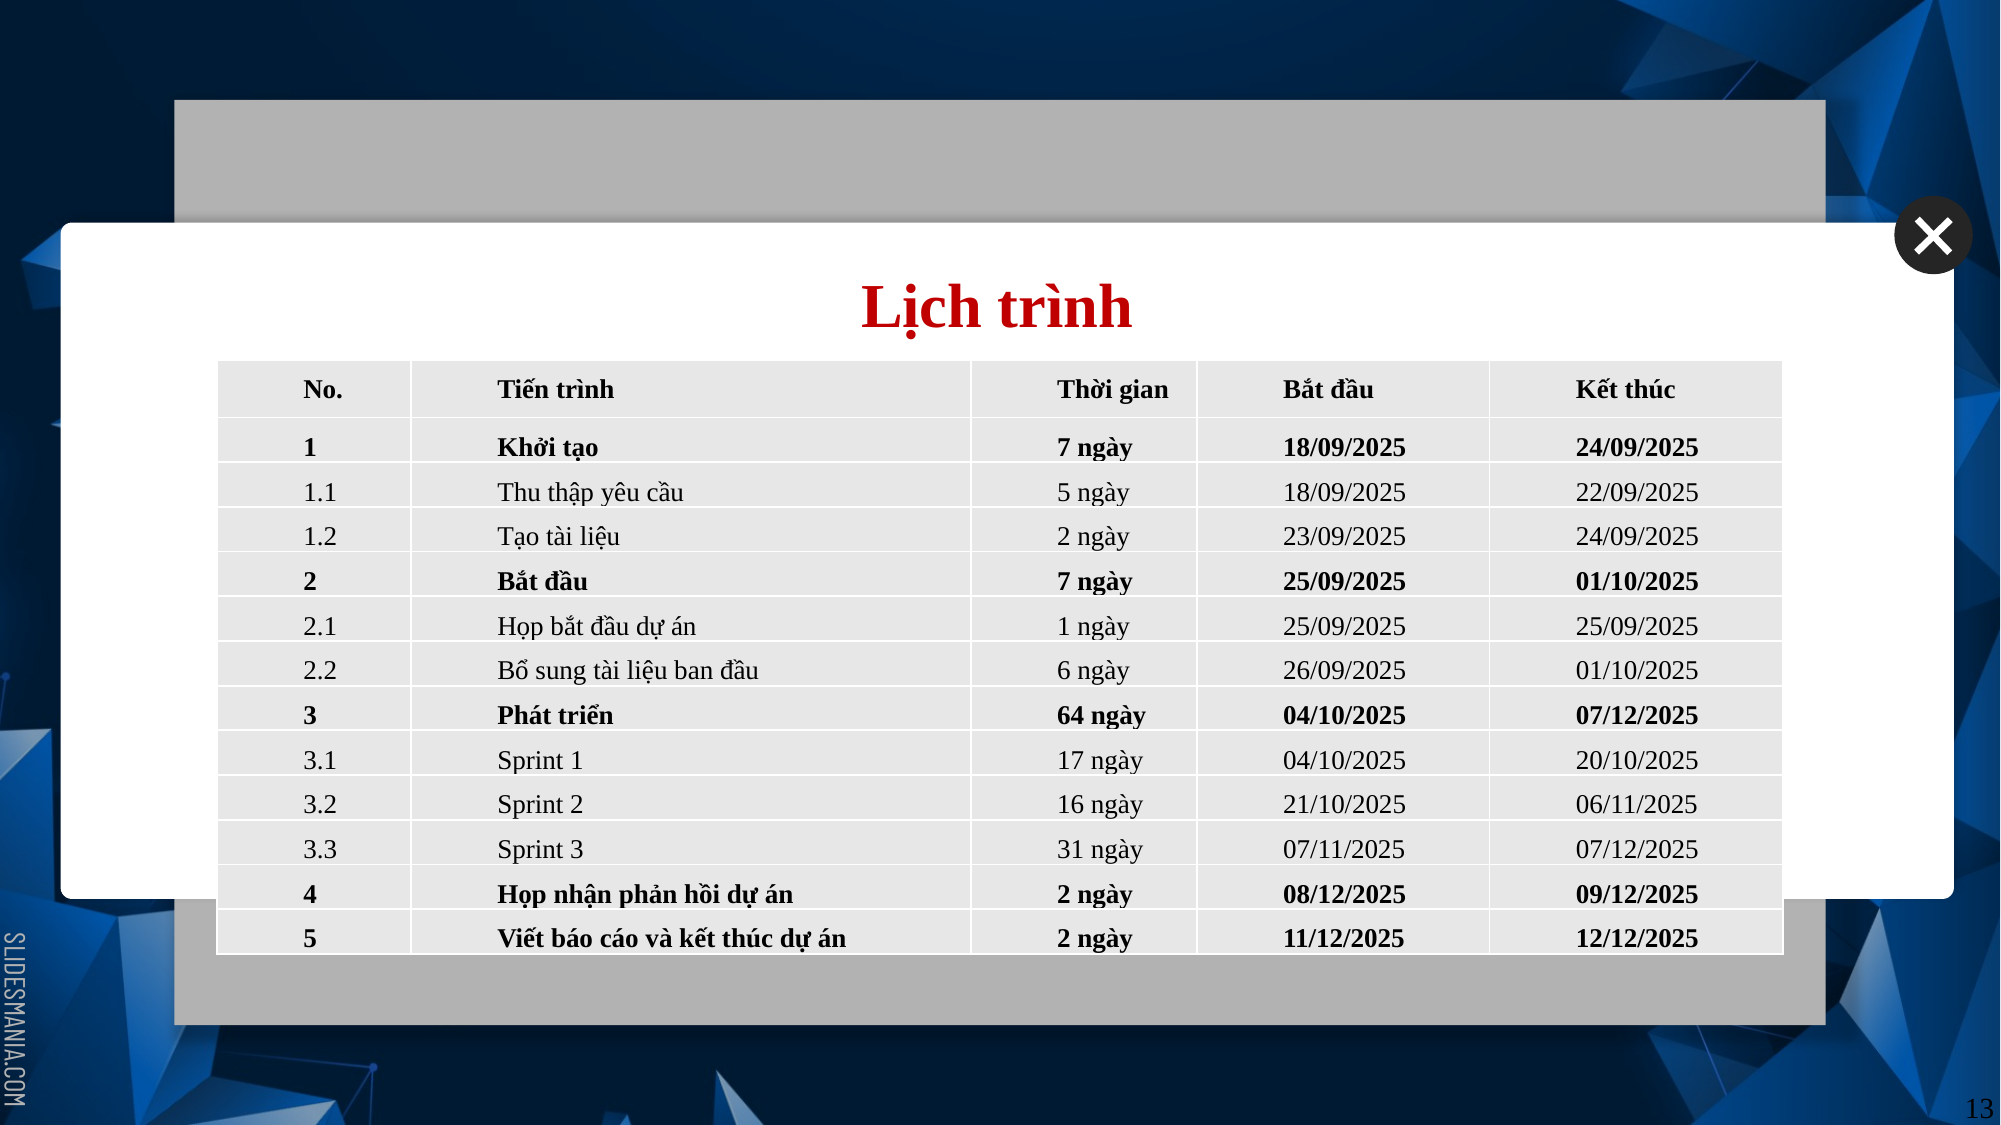

# Lịch trình
| No. | Tiến trình | Thời gian | Bắt đầu | Kết thúc |
| --- | --- | --- | --- | --- |
| 1 | Khởi tạo | 7 ngày | 18/09/2025 | 24/09/2025 |
| 1.1 | Thu thập yêu cầu | 5 ngày | 18/09/2025 | 22/09/2025 |
| 1.2 | Tạo tài liệu | 2 ngày | 23/09/2025 | 24/09/2025 |
| 2 | Bắt đầu | 7 ngày | 25/09/2025 | 01/10/2025 |
| 2.1 | Họp bắt đầu dự án | 1 ngày | 25/09/2025 | 25/09/2025 |
| 2.2 | Bổ sung tài liệu ban đầu | 6 ngày | 26/09/2025 | 01/10/2025 |
| 3 | Phát triển | 64 ngày | 04/10/2025 | 07/12/2025 |
| 3.1 | Sprint 1 | 17 ngày | 04/10/2025 | 20/10/2025 |
| 3.2 | Sprint 2 | 16 ngày | 21/10/2025 | 06/11/2025 |
| 3.3 | Sprint 3 | 31 ngày | 07/11/2025 | 07/12/2025 |
| 4 | Họp nhận phản hồi dự án | 2 ngày | 08/12/2025 | 09/12/2025 |
| 5 | Viết báo cáo và kết thúc dự án | 2 ngày | 11/12/2025 | 12/12/2025 |
13